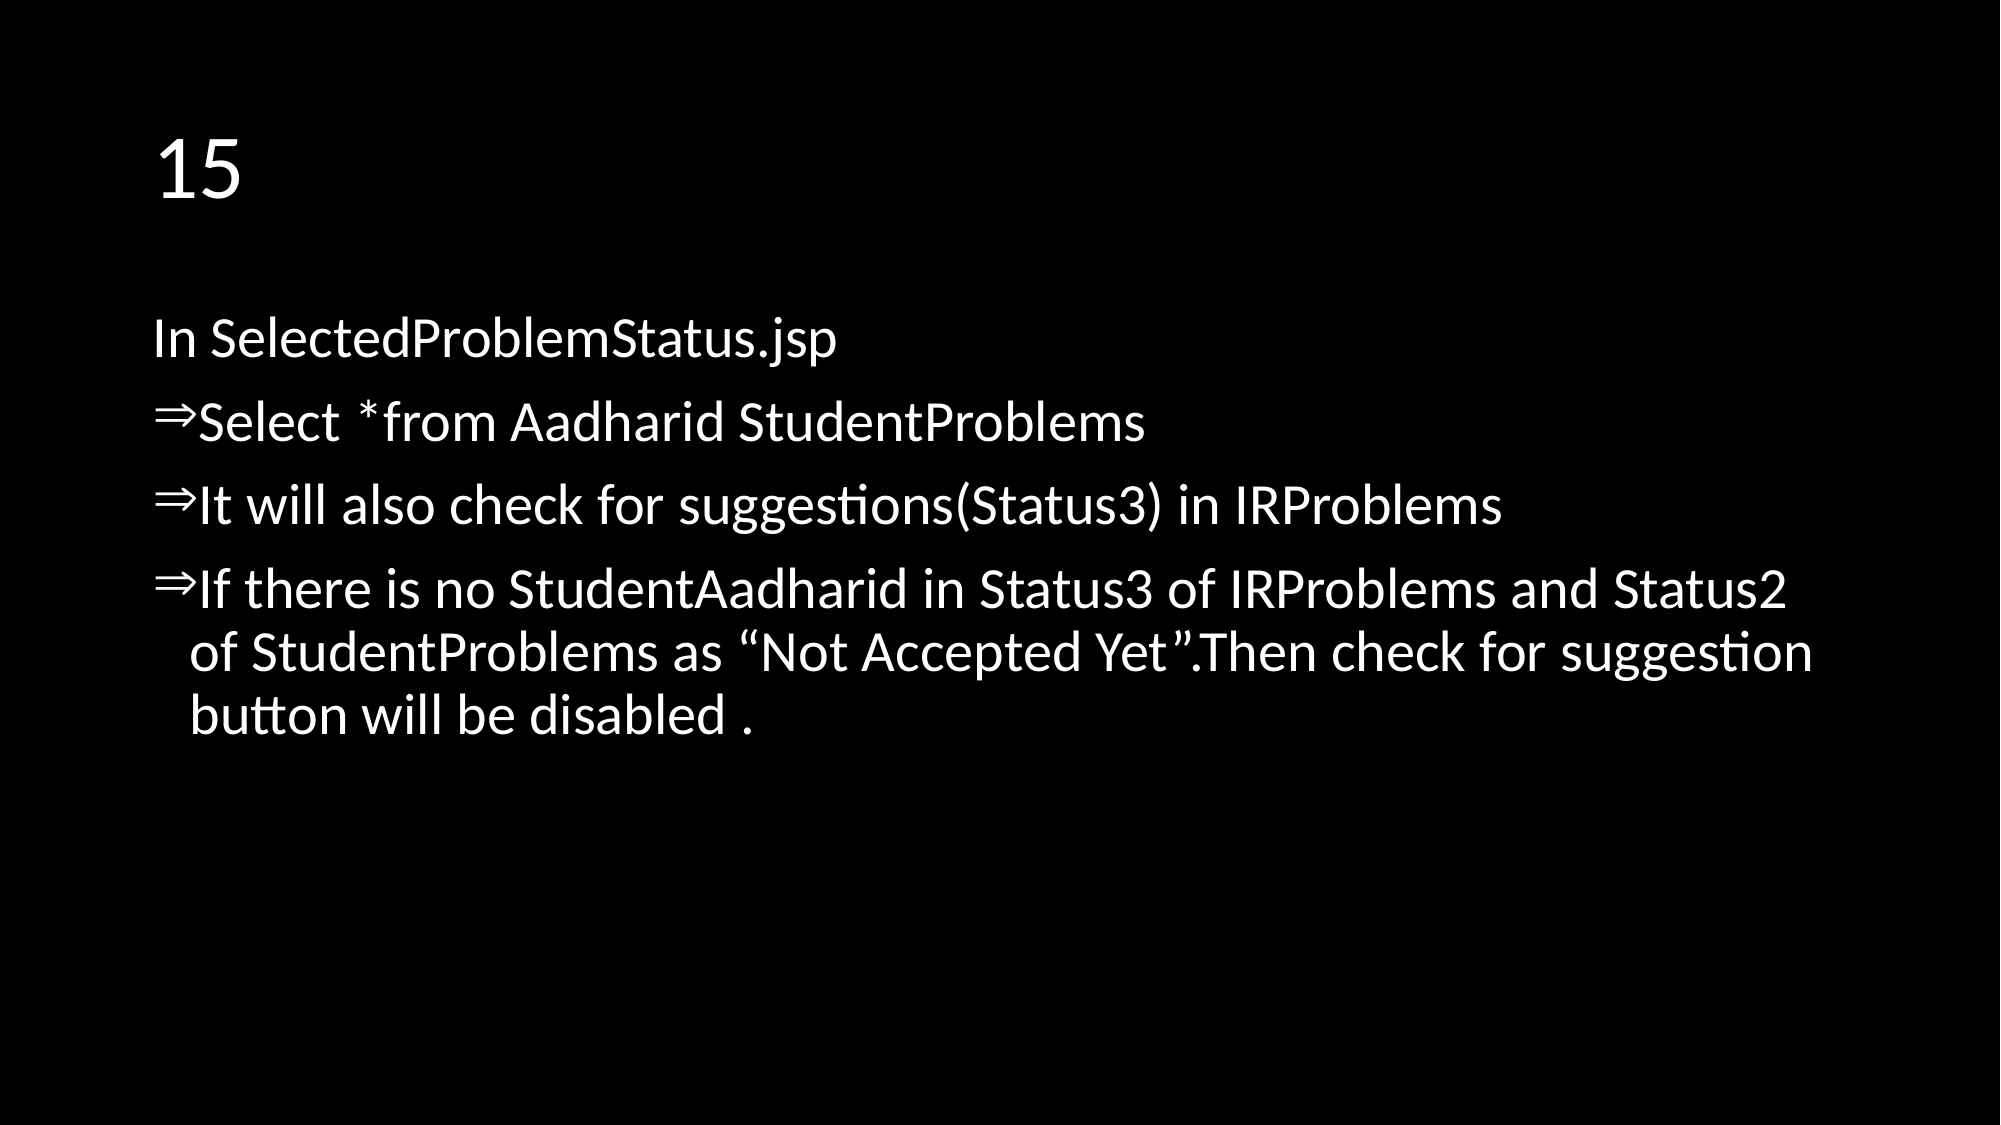

# 15
In SelectedProblemStatus.jsp
Select *from Aadharid StudentProblems
It will also check for suggestions(Status3) in IRProblems
If there is no StudentAadharid in Status3 of IRProblems and Status2 of StudentProblems as “Not Accepted Yet”.Then check for suggestion button will be disabled .